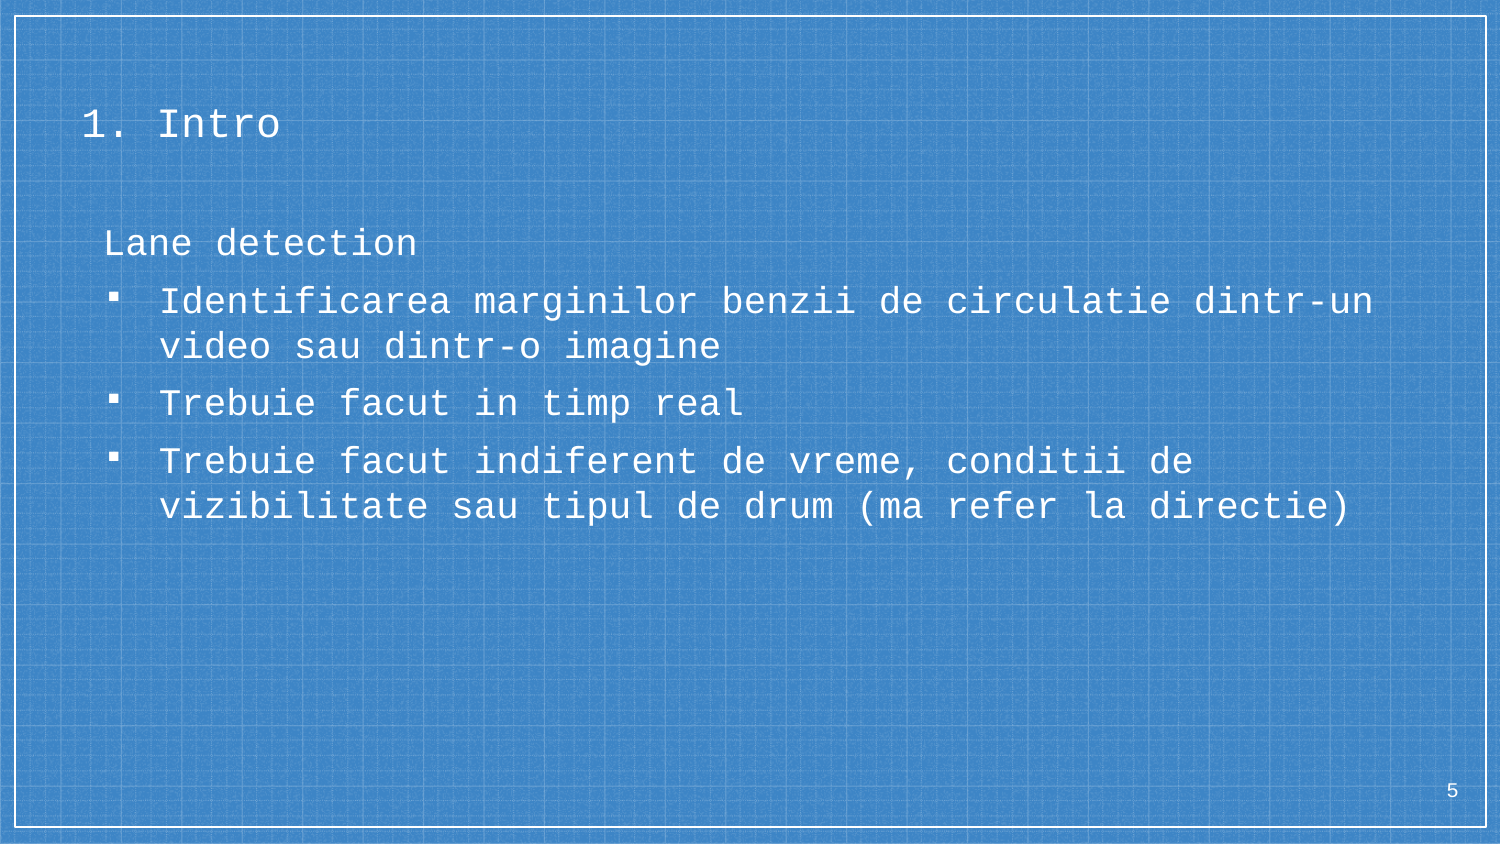

# 1. Intro
Lane detection
Identificarea marginilor benzii de circulatie dintr-un video sau dintr-o imagine
Trebuie facut in timp real
Trebuie facut indiferent de vreme, conditii de vizibilitate sau tipul de drum (ma refer la directie)

5